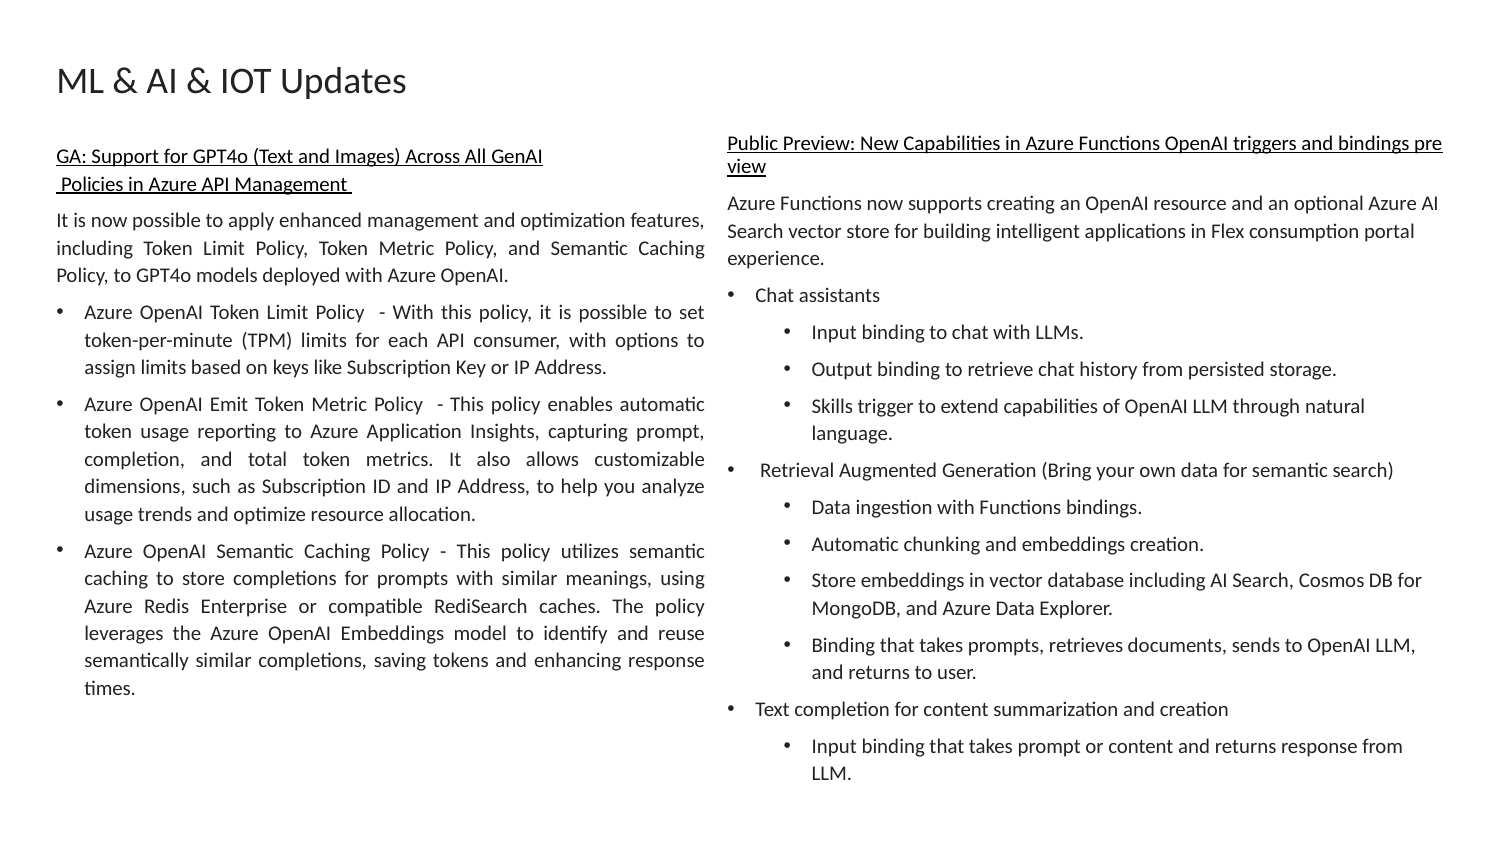

# ML & AI & IOT Updates
Public Preview: New Capabilities in Azure Functions OpenAI triggers and bindings preview
Azure Functions now supports creating an OpenAI resource and an optional Azure AI Search vector store for building intelligent applications in Flex consumption portal experience.
Chat assistants
Input binding to chat with LLMs.
Output binding to retrieve chat history from persisted storage.
Skills trigger to extend capabilities of OpenAI LLM through natural language.
 Retrieval Augmented Generation (Bring your own data for semantic search)
Data ingestion with Functions bindings.
Automatic chunking and embeddings creation.
Store embeddings in vector database including AI Search, Cosmos DB for MongoDB, and Azure Data Explorer.
Binding that takes prompts, retrieves documents, sends to OpenAI LLM, and returns to user.
Text completion for content summarization and creation
Input binding that takes prompt or content and returns response from LLM.
GA: Support for GPT4o (Text and Images) Across All GenAI Policies in Azure API Management
It is now possible to apply enhanced management and optimization features, including Token Limit Policy, Token Metric Policy, and Semantic Caching Policy, to GPT4o models deployed with Azure OpenAI.
Azure OpenAI Token Limit Policy  - With this policy, it is possible to set token-per-minute (TPM) limits for each API consumer, with options to assign limits based on keys like Subscription Key or IP Address.
Azure OpenAI Emit Token Metric Policy  - This policy enables automatic token usage reporting to Azure Application Insights, capturing prompt, completion, and total token metrics. It also allows customizable dimensions, such as Subscription ID and IP Address, to help you analyze usage trends and optimize resource allocation.
Azure OpenAI Semantic Caching Policy - This policy utilizes semantic caching to store completions for prompts with similar meanings, using Azure Redis Enterprise or compatible RediSearch caches. The policy leverages the Azure OpenAI Embeddings model to identify and reuse semantically similar completions, saving tokens and enhancing response times.